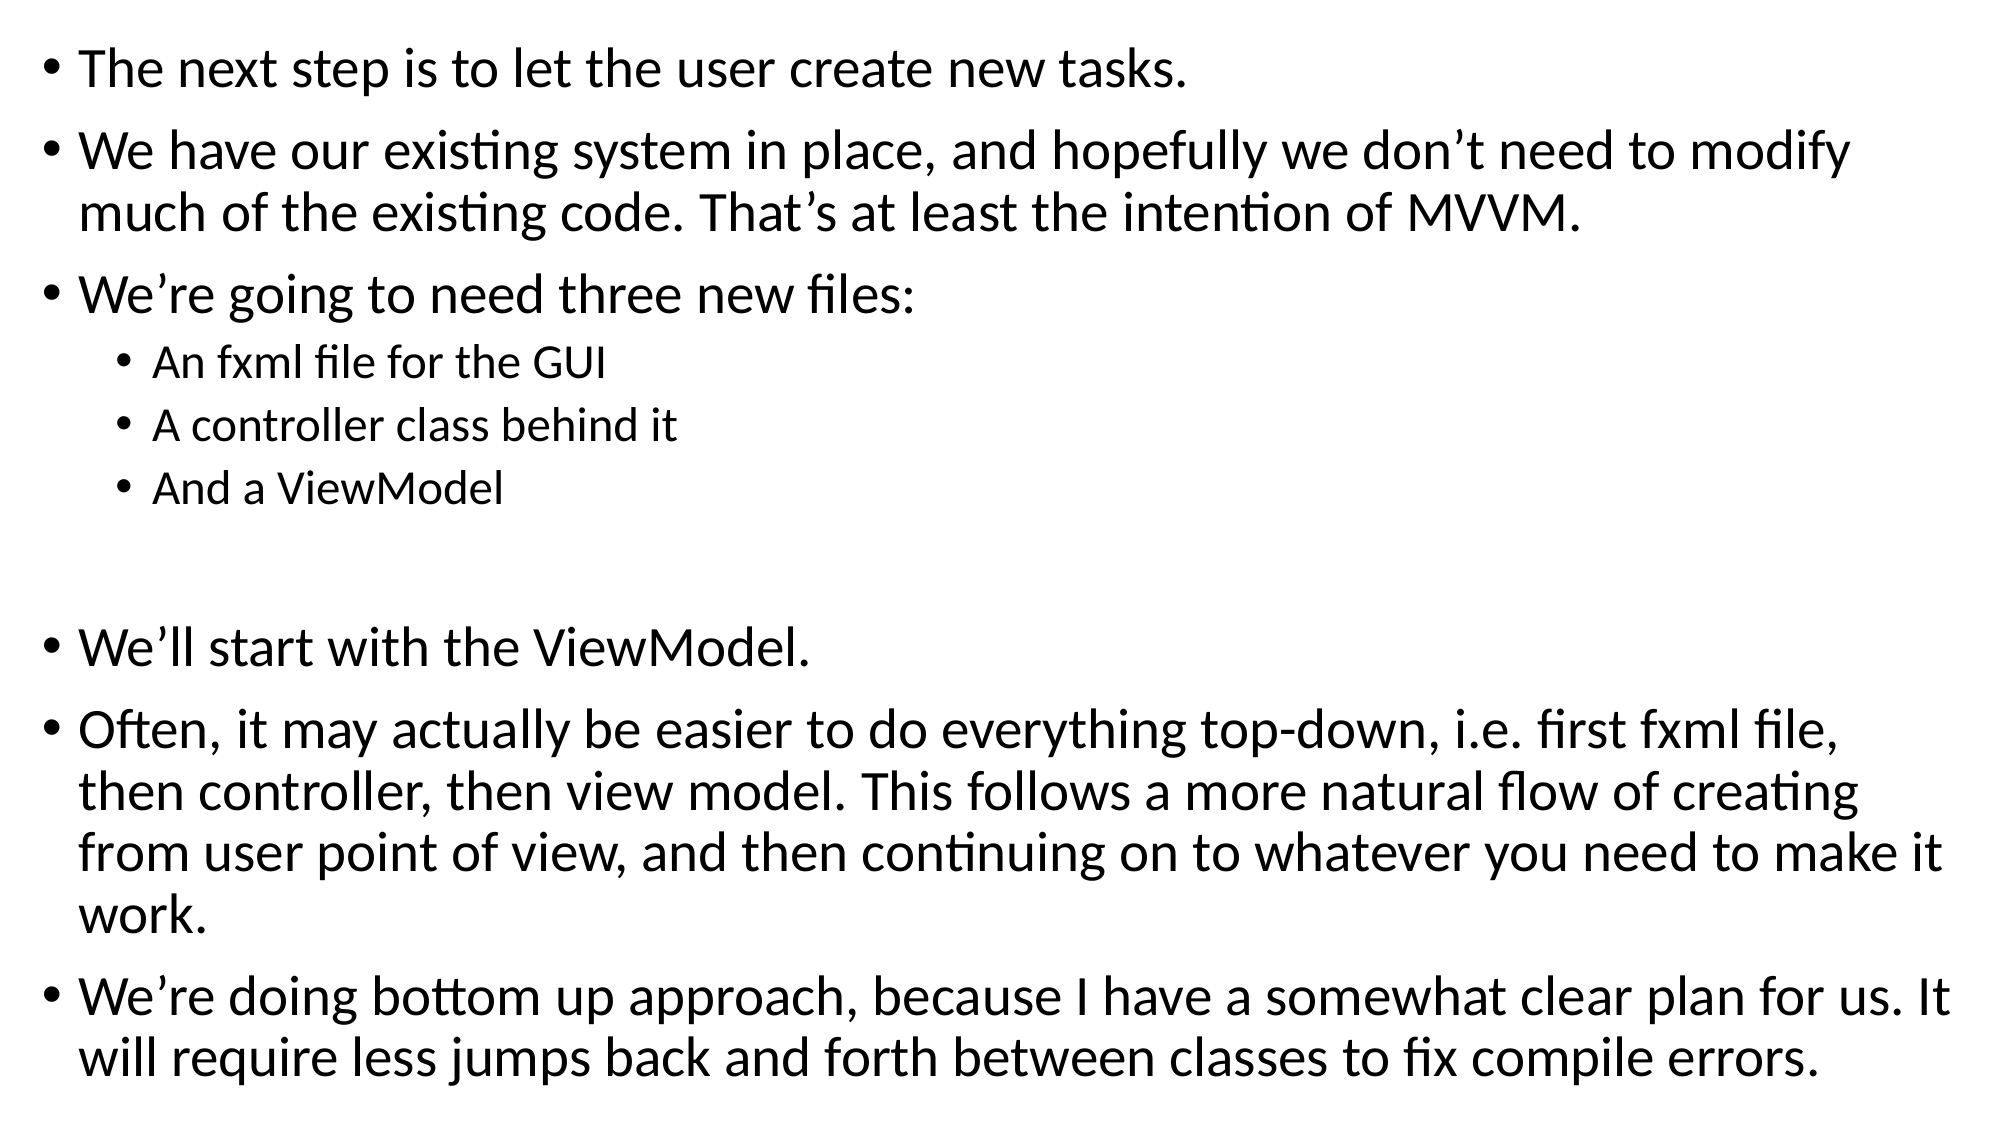

The next step is to let the user create new tasks.
We have our existing system in place, and hopefully we don’t need to modify much of the existing code. That’s at least the intention of MVVM.
We’re going to need three new files:
An fxml file for the GUI
A controller class behind it
And a ViewModel

We’ll start with the ViewModel.
Often, it may actually be easier to do everything top-down, i.e. first fxml file, then controller, then view model. This follows a more natural flow of creating from user point of view, and then continuing on to whatever you need to make it work.
We’re doing bottom up approach, because I have a somewhat clear plan for us. It will require less jumps back and forth between classes to fix compile errors.